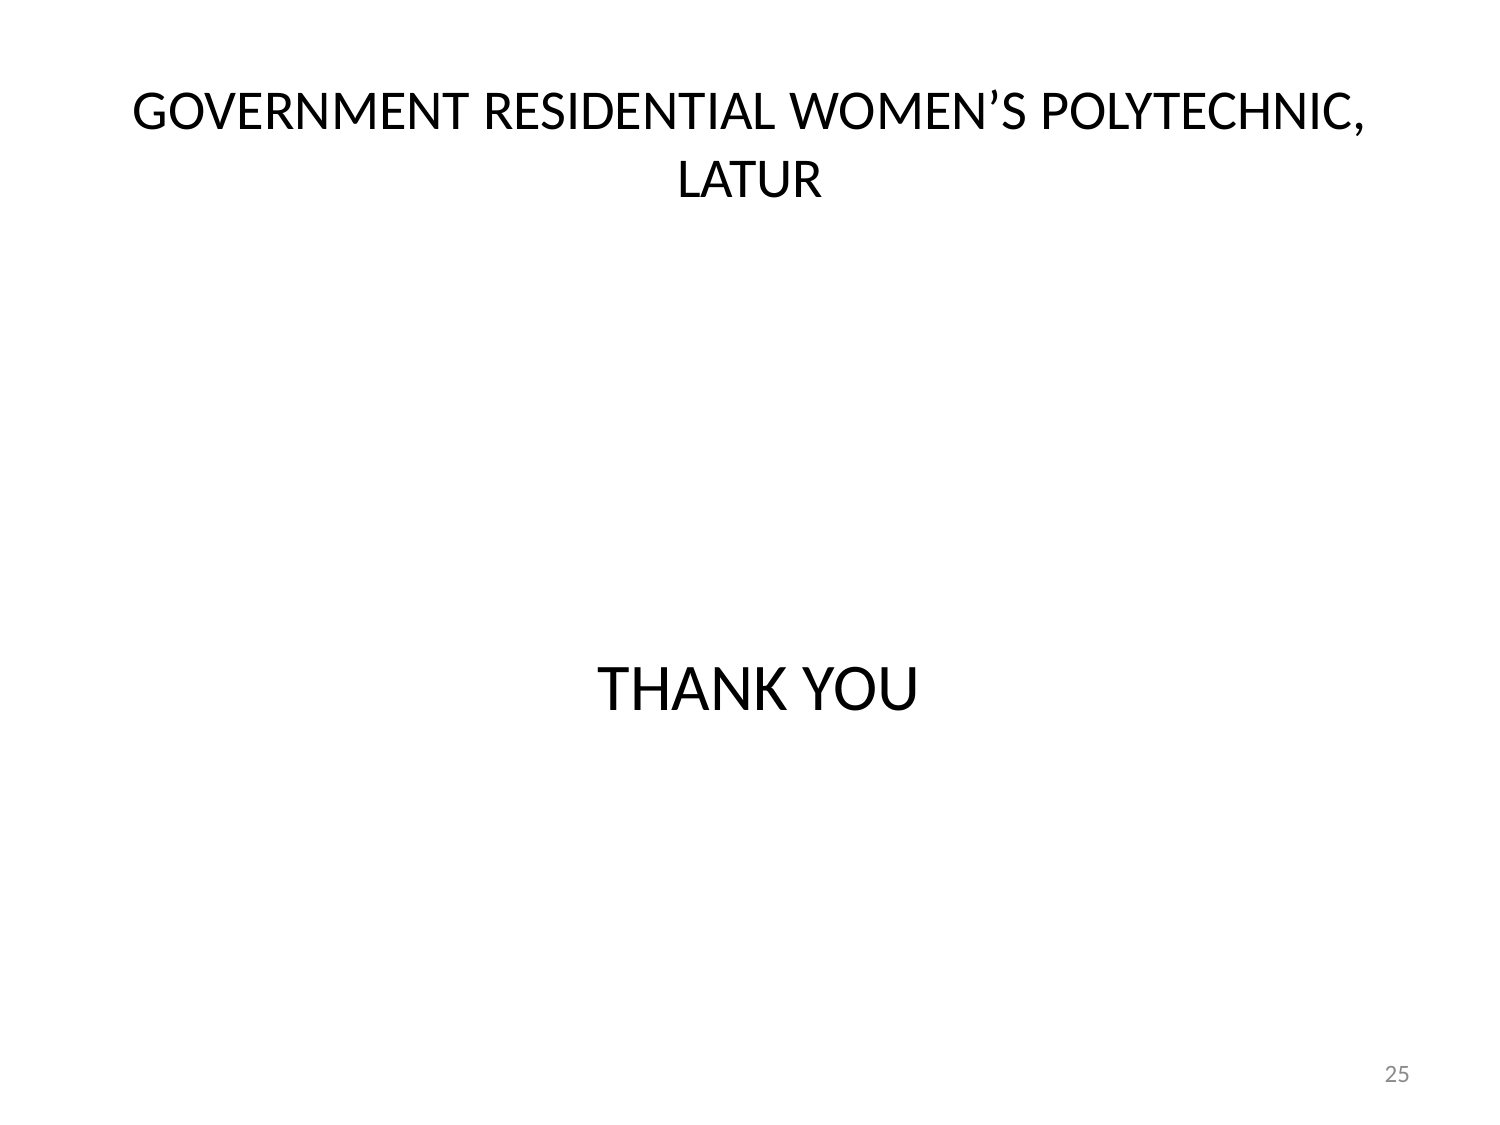

# GOVERNMENT RESIDENTIAL WOMEN’S POLYTECHNIC, LATUR

THANK YOU
25